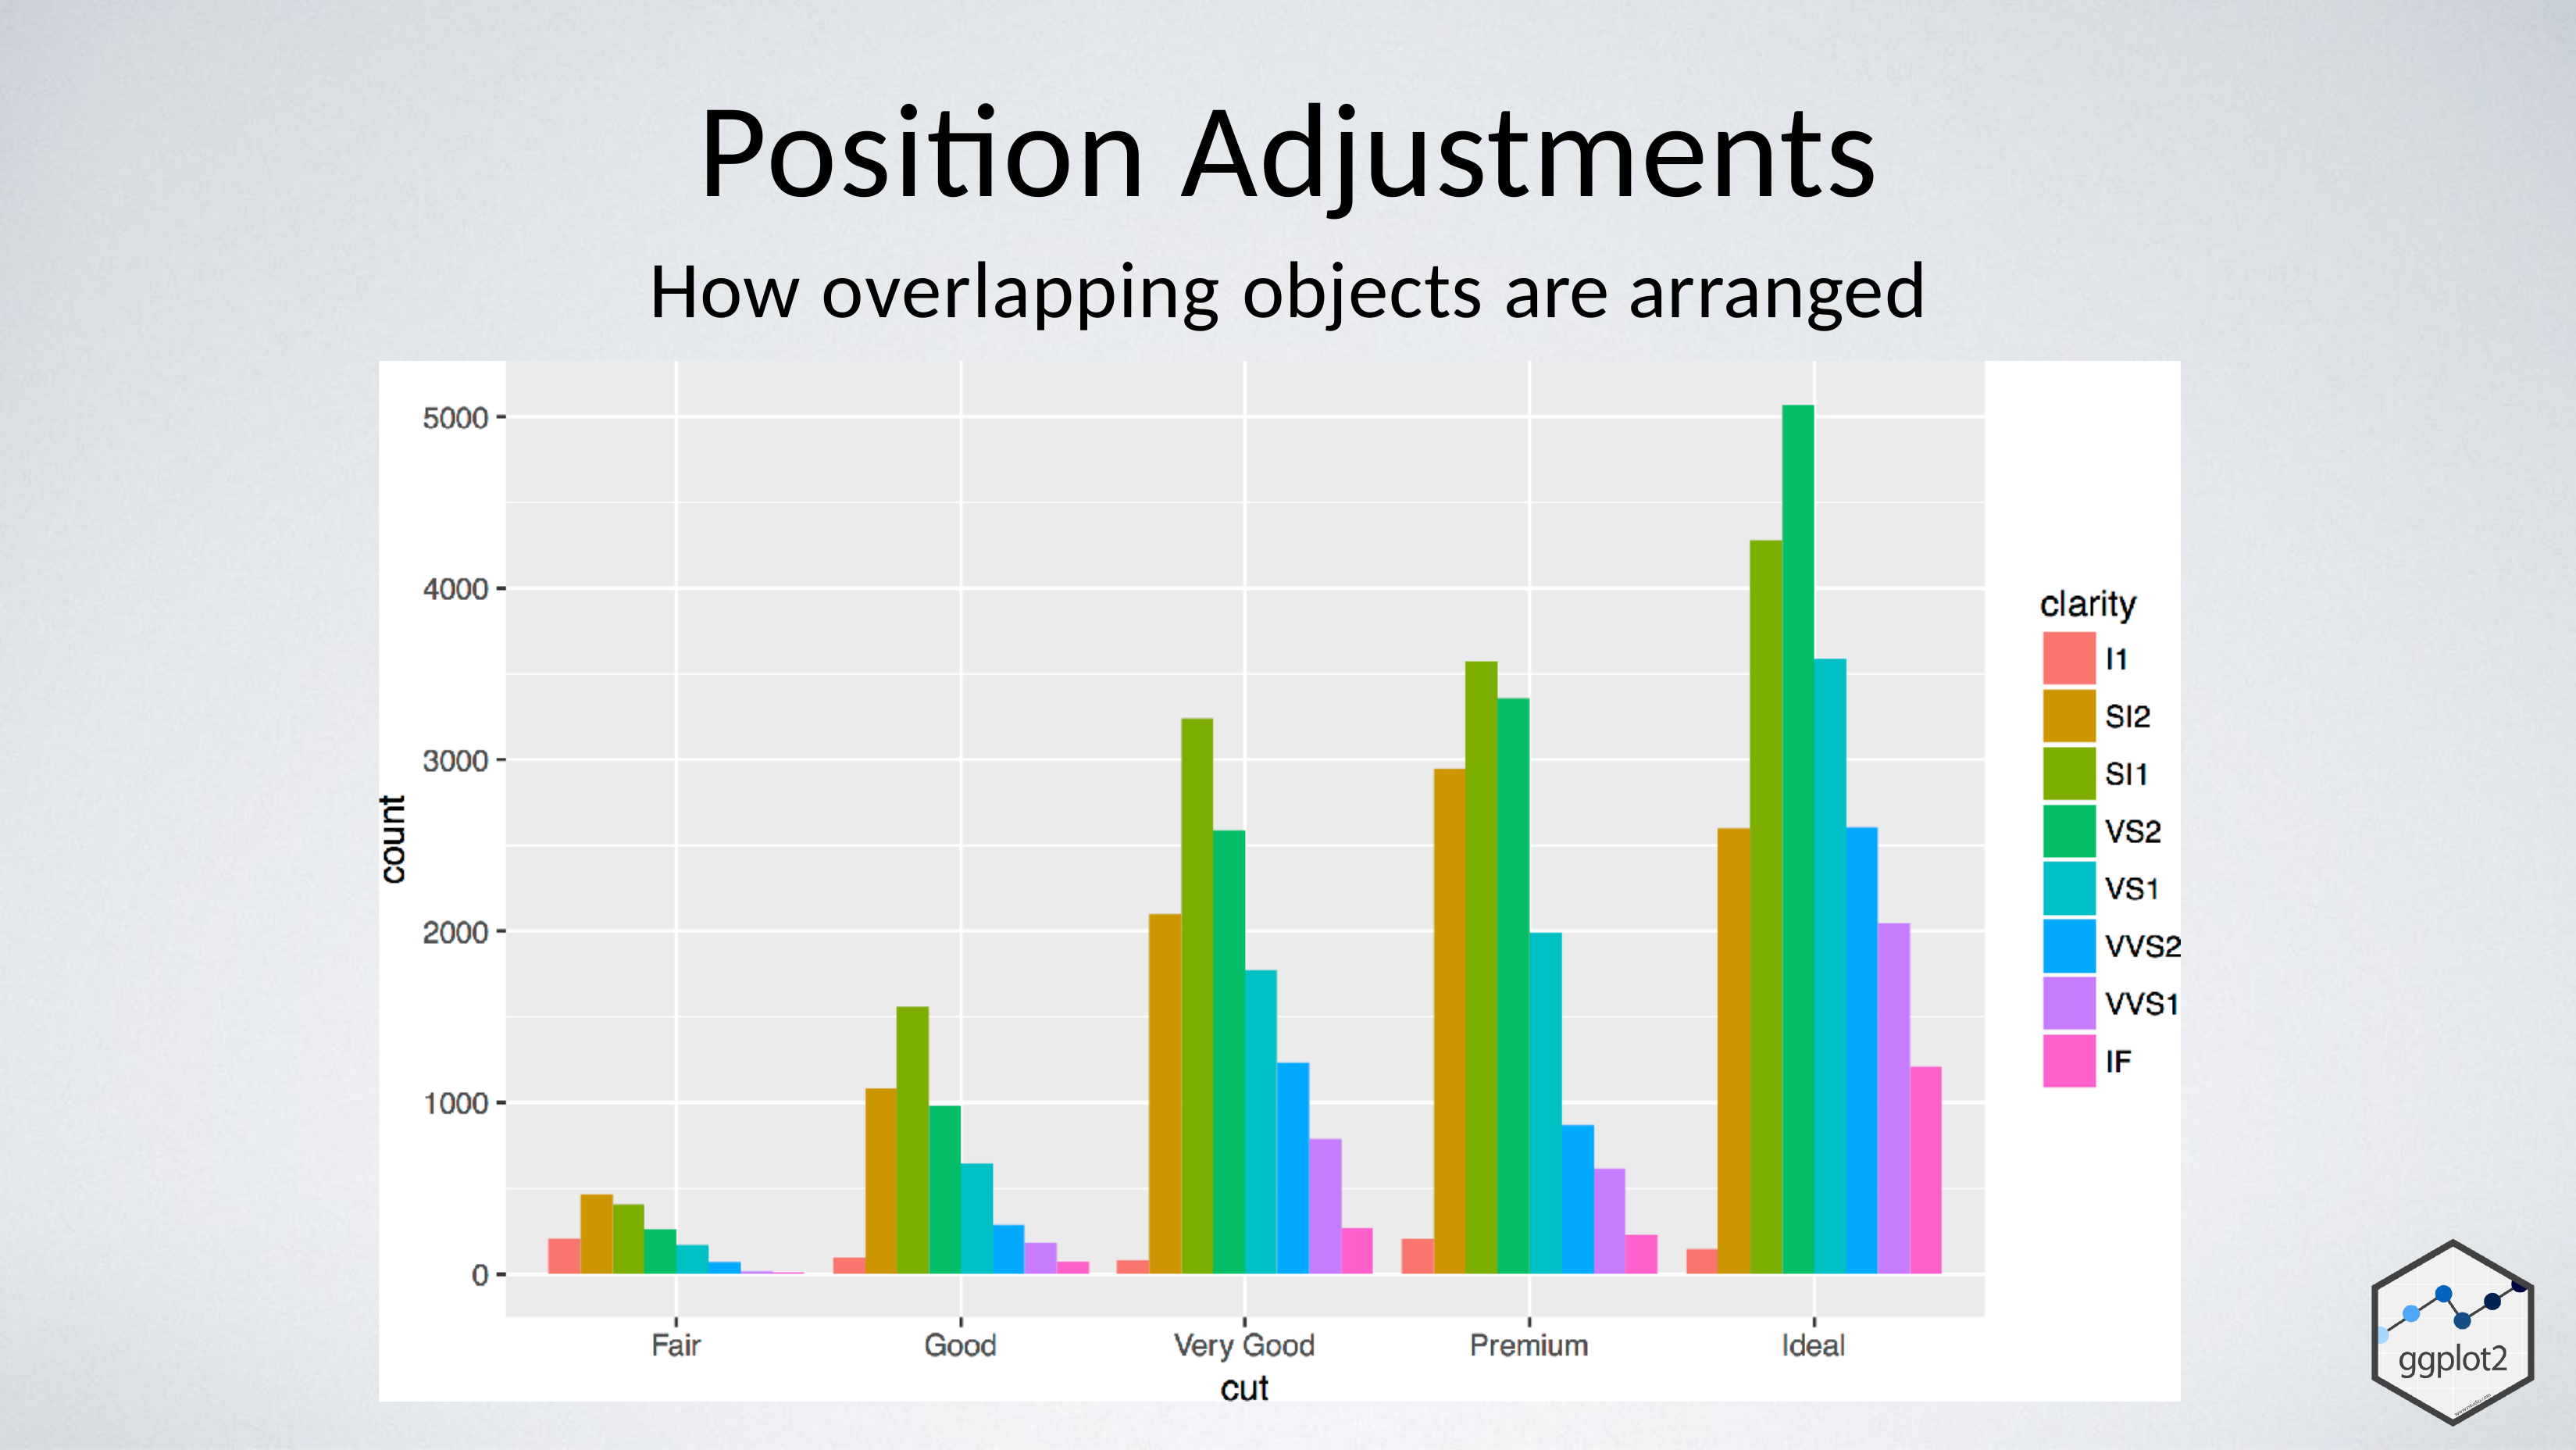

# Position Adjustments
How overlapping objects are arranged